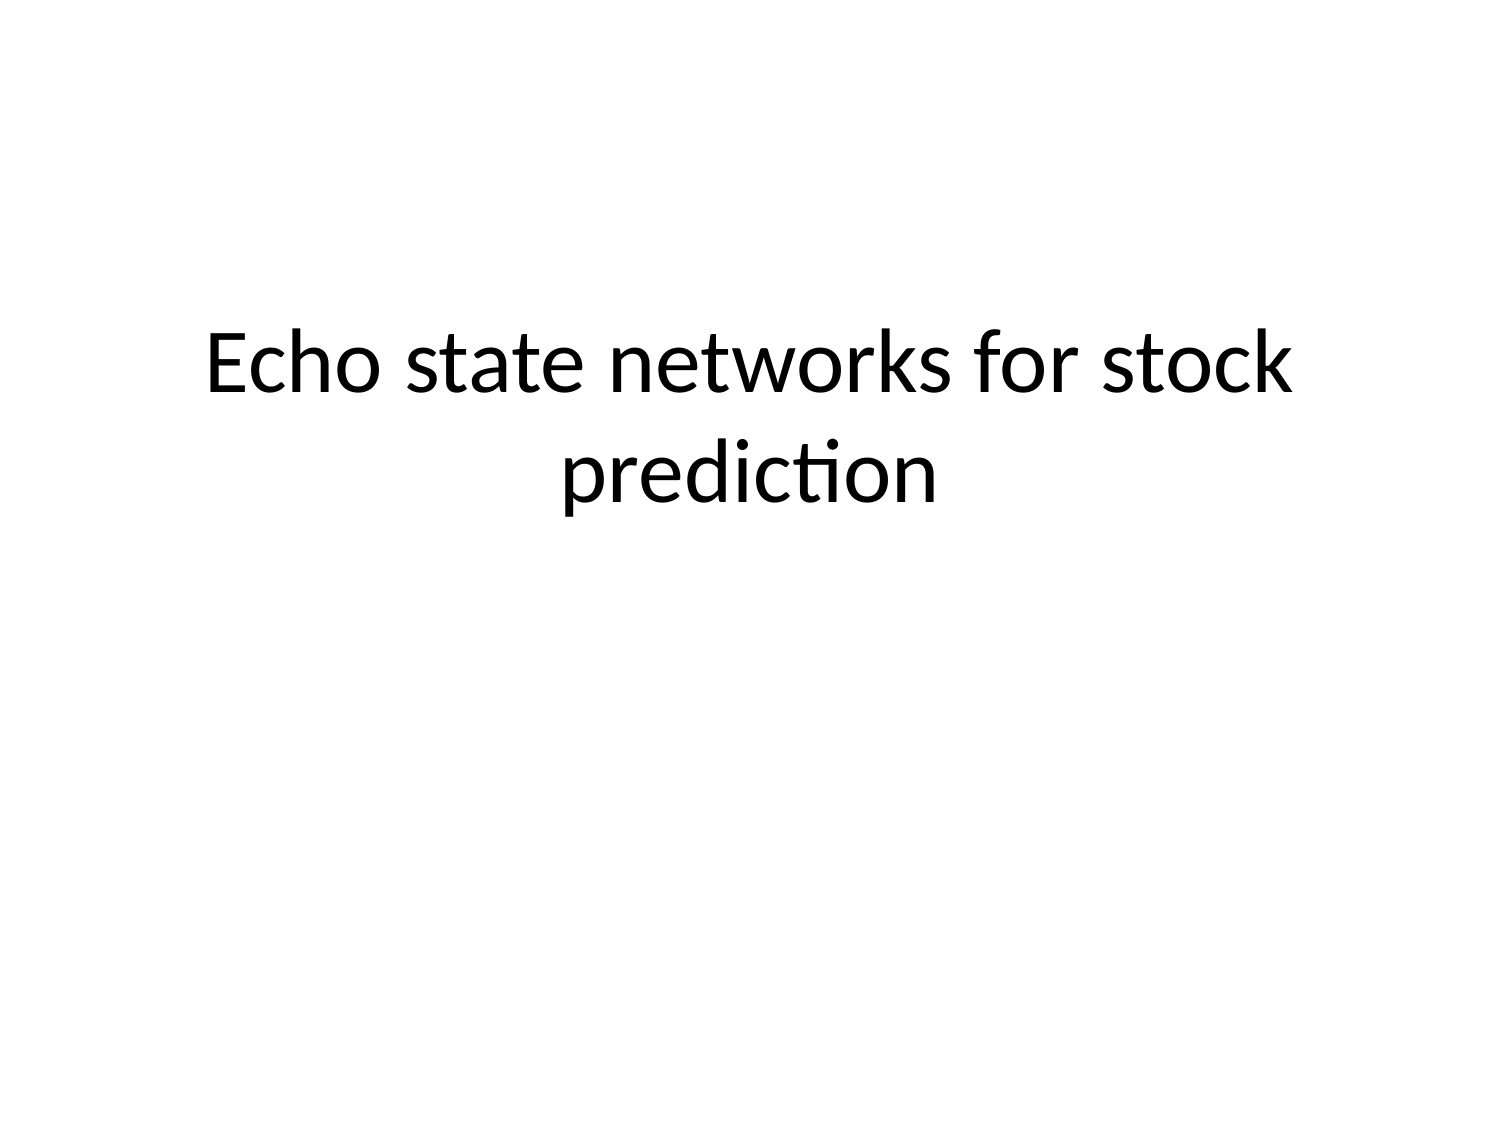

# Echo state networks for stock prediction